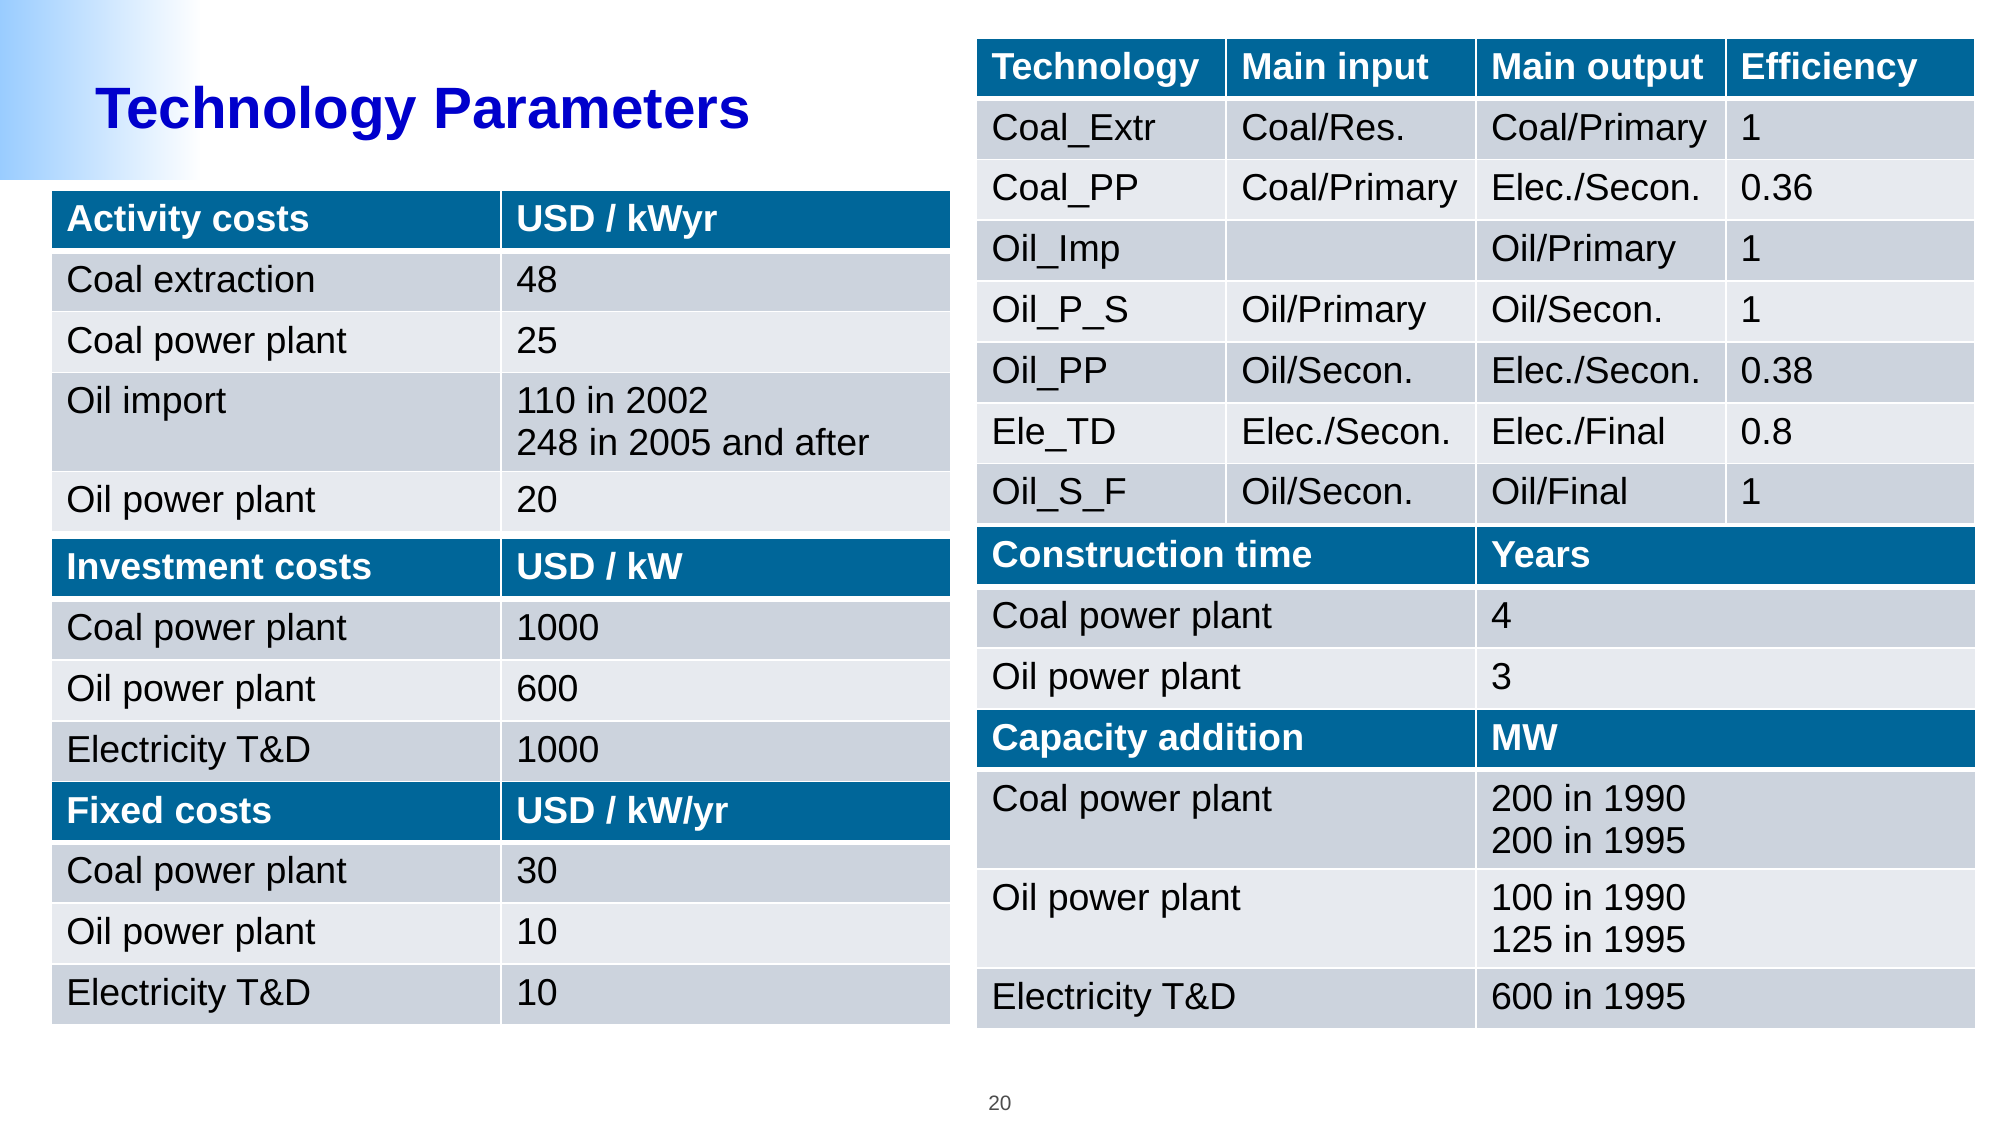

# Technology Parameters
| Technology | Main input | Main output | Efficiency |
| --- | --- | --- | --- |
| Coal\_Extr | Coal/Res. | Coal/Primary | 1 |
| Coal\_PP | Coal/Primary | Elec./Secon. | 0.36 |
| Oil\_Imp |  | Oil/Primary | 1 |
| Oil\_P\_S | Oil/Primary | Oil/Secon. | 1 |
| Oil\_PP | Oil/Secon. | Elec./Secon. | 0.38 |
| Ele\_TD | Elec./Secon. | Elec./Final | 0.8 |
| Oil\_S\_F | Oil/Secon. | Oil/Final | 1 |

| Activity costs | USD / kWyr |
| --- | --- |
| Coal extraction | 48 |
| Coal power plant | 25 |
| Oil import | 110 in 2002 248 in 2005 and after |
| Oil power plant | 20 |
| Construction time | Years |
| --- | --- |
| Coal power plant | 4 |
| Oil power plant | 3 |
| Investment costs | USD / kW |
| --- | --- |
| Coal power plant | 1000 |
| Oil power plant | 600 |
| Electricity T&D | 1000 |
| Capacity addition | MW |
| --- | --- |
| Coal power plant | 200 in 1990 200 in 1995 |
| Oil power plant | 100 in 1990 125 in 1995 |
| Electricity T&D | 600 in 1995 |
| Fixed costs | USD / kW/yr |
| --- | --- |
| Coal power plant | 30 |
| Oil power plant | 10 |
| Electricity T&D | 10 |